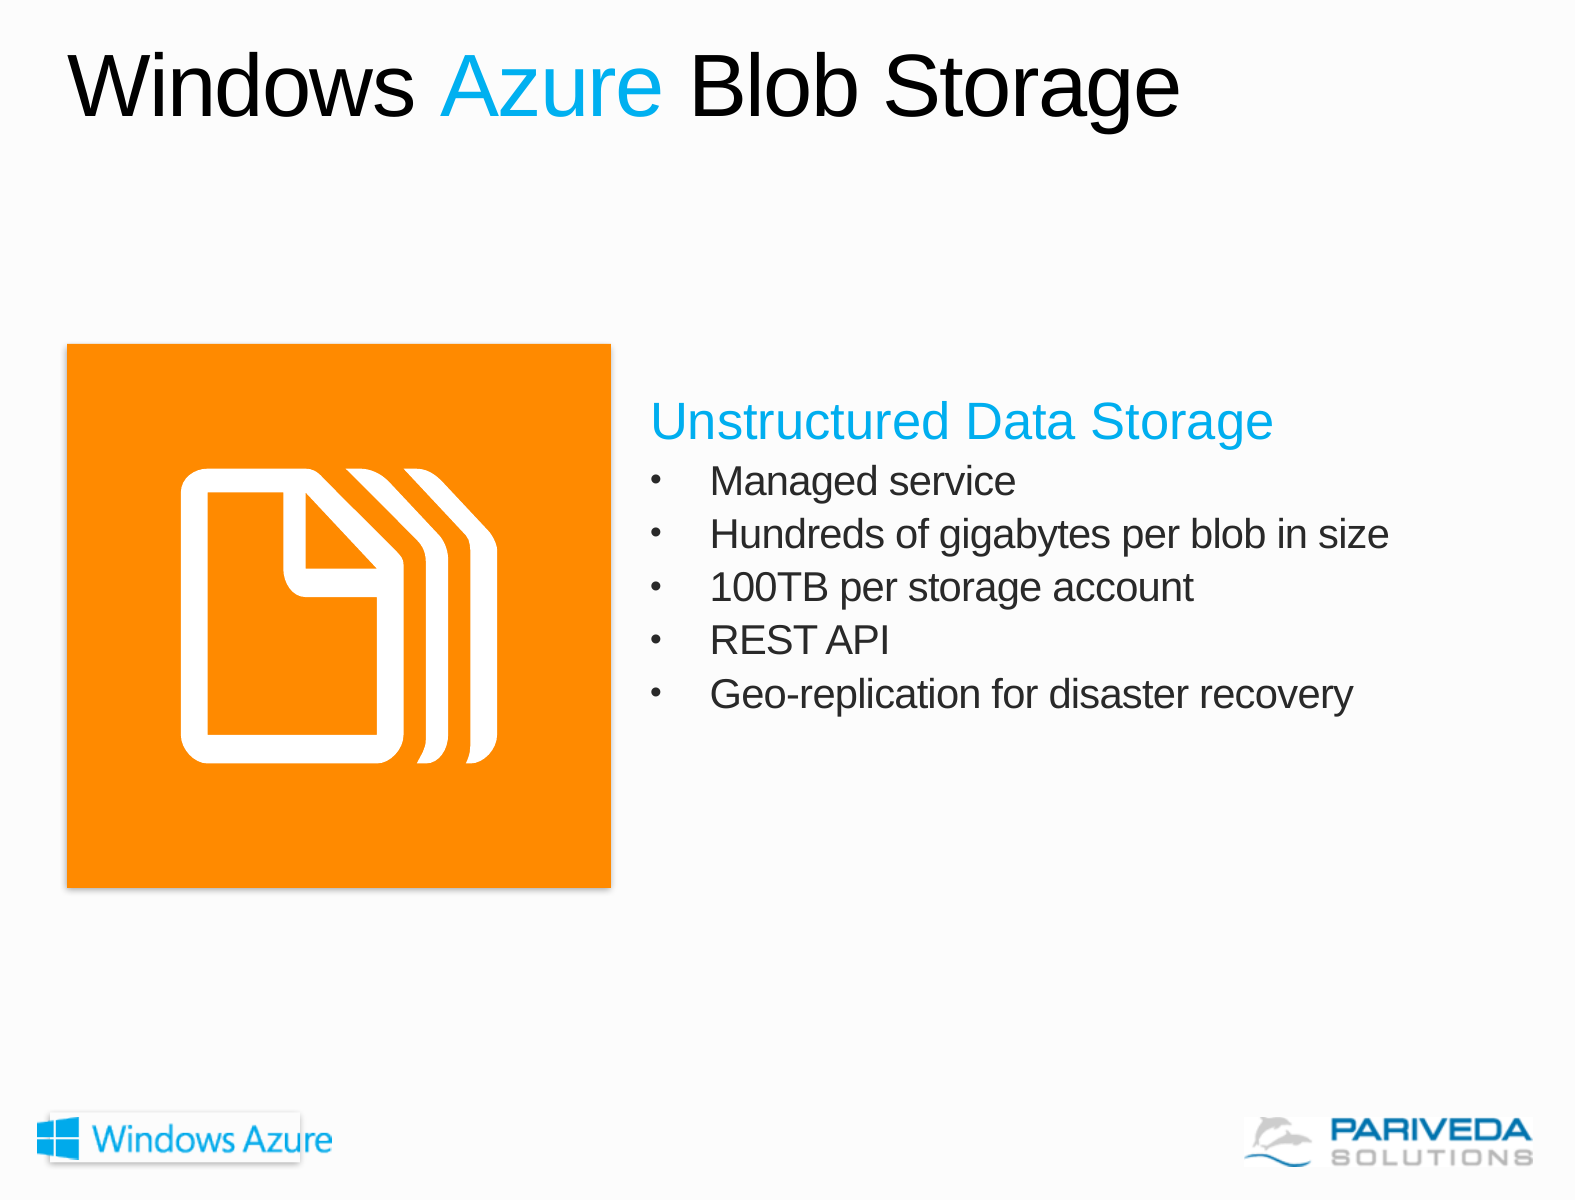

# Windows Azure Blob Storage

Unstructured Data Storage
Managed service
Hundreds of gigabytes per blob in size
100TB per storage account
REST API
Geo-replication for disaster recovery